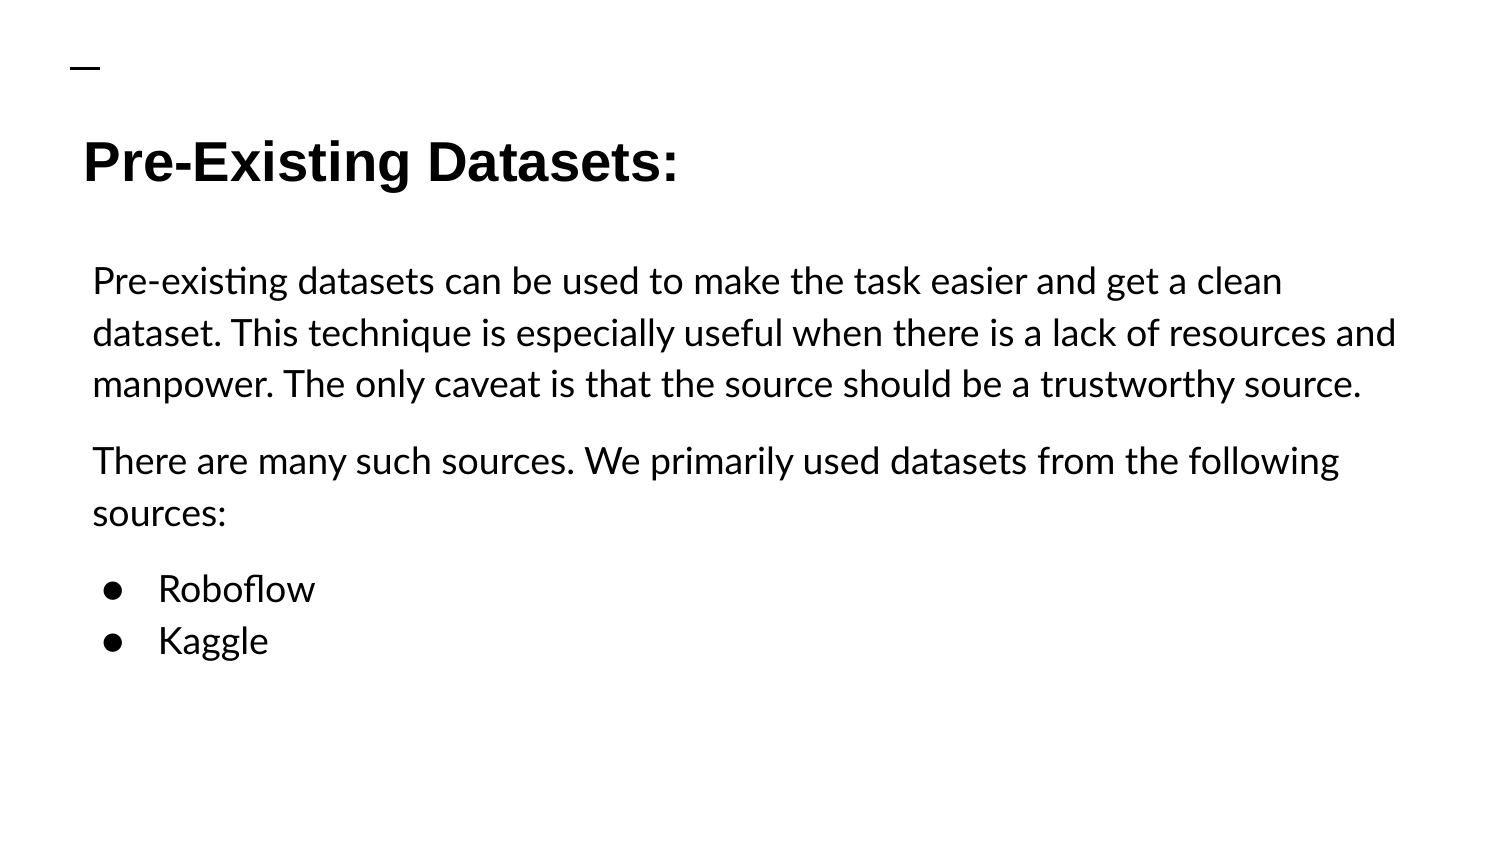

# Pre-Existing Datasets:
Pre-existing datasets can be used to make the task easier and get a clean dataset. This technique is especially useful when there is a lack of resources and manpower. The only caveat is that the source should be a trustworthy source.
There are many such sources. We primarily used datasets from the following sources:
Roboflow
Kaggle